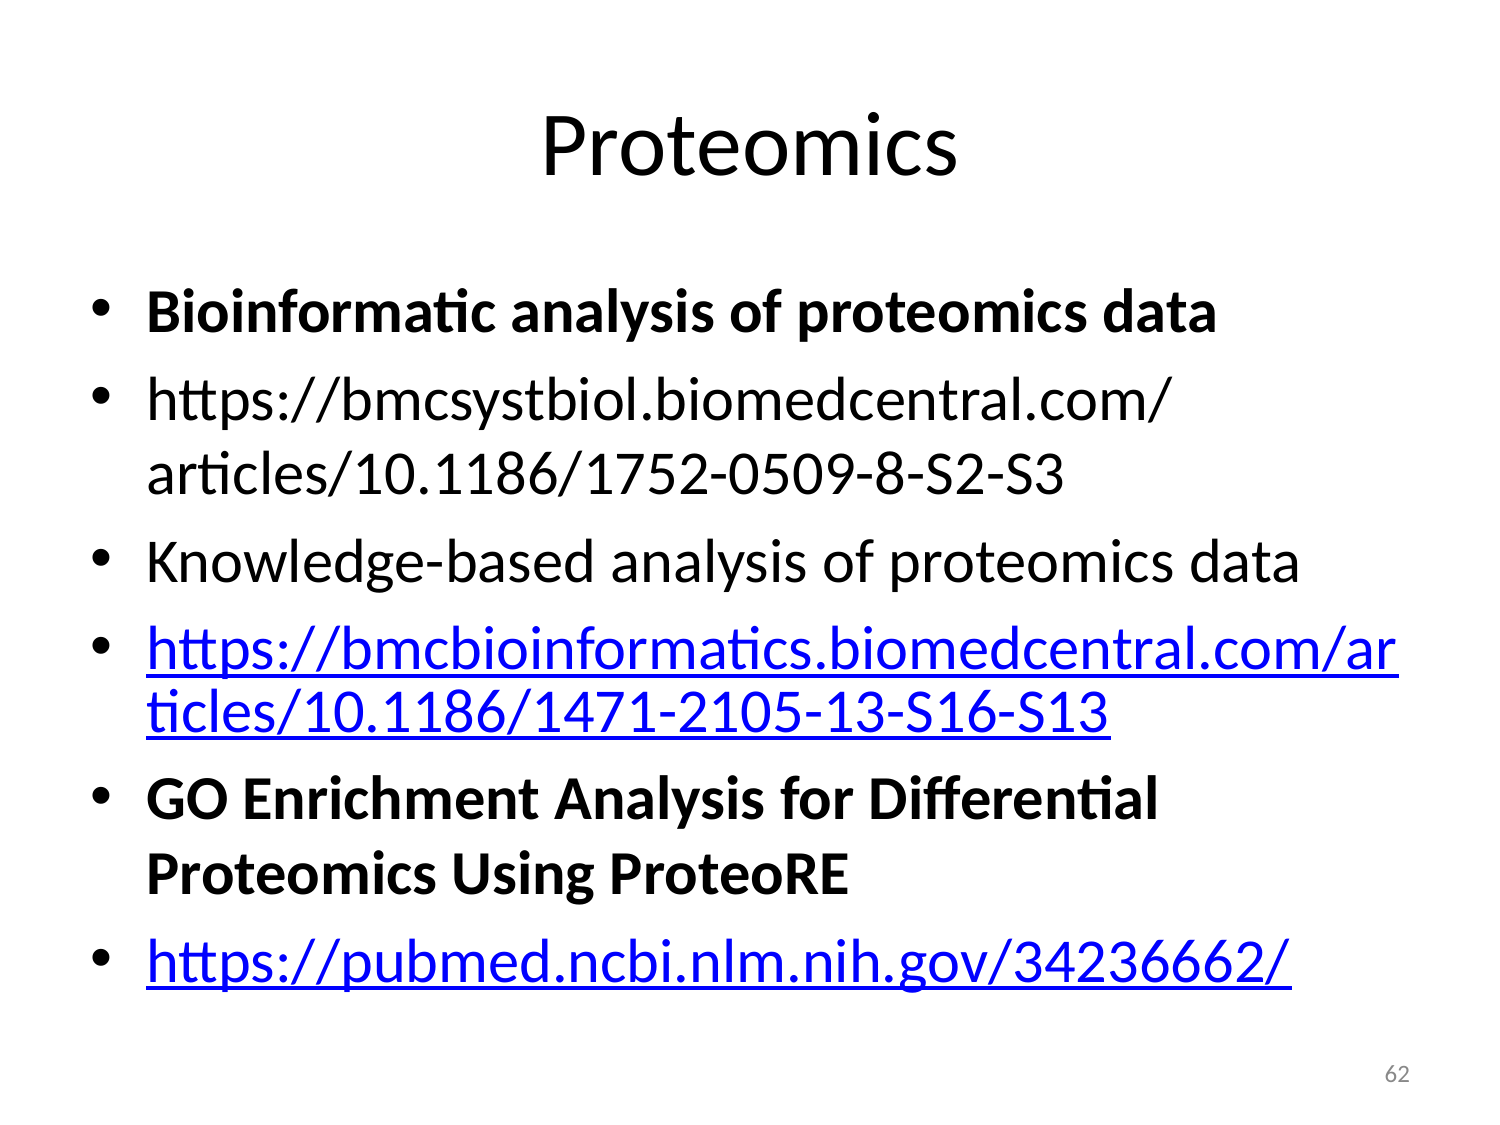

# Proteomics
Bioinformatic analysis of proteomics data
https://bmcsystbiol.biomedcentral.com/articles/10.1186/1752-0509-8-S2-S3
Knowledge-based analysis of proteomics data
https://bmcbioinformatics.biomedcentral.com/articles/10.1186/1471-2105-13-S16-S13
GO Enrichment Analysis for Differential Proteomics Using ProteoRE
https://pubmed.ncbi.nlm.nih.gov/34236662/

62